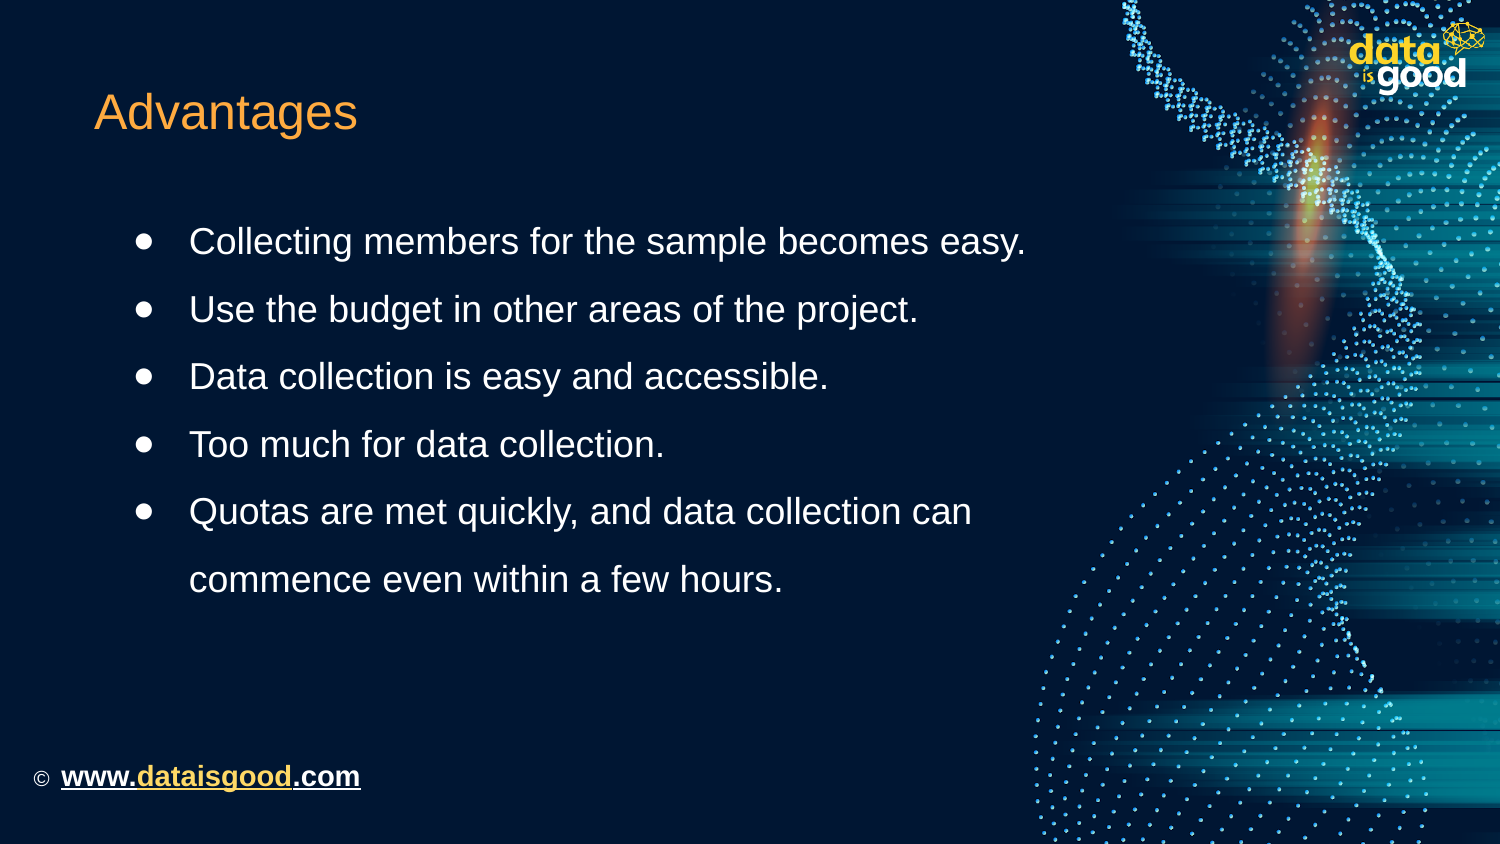

# Advantages
Collecting members for the sample becomes easy.
Use the budget in other areas of the project.
Data collection is easy and accessible.
Too much for data collection.
Quotas are met quickly, and data collection can commence even within a few hours.